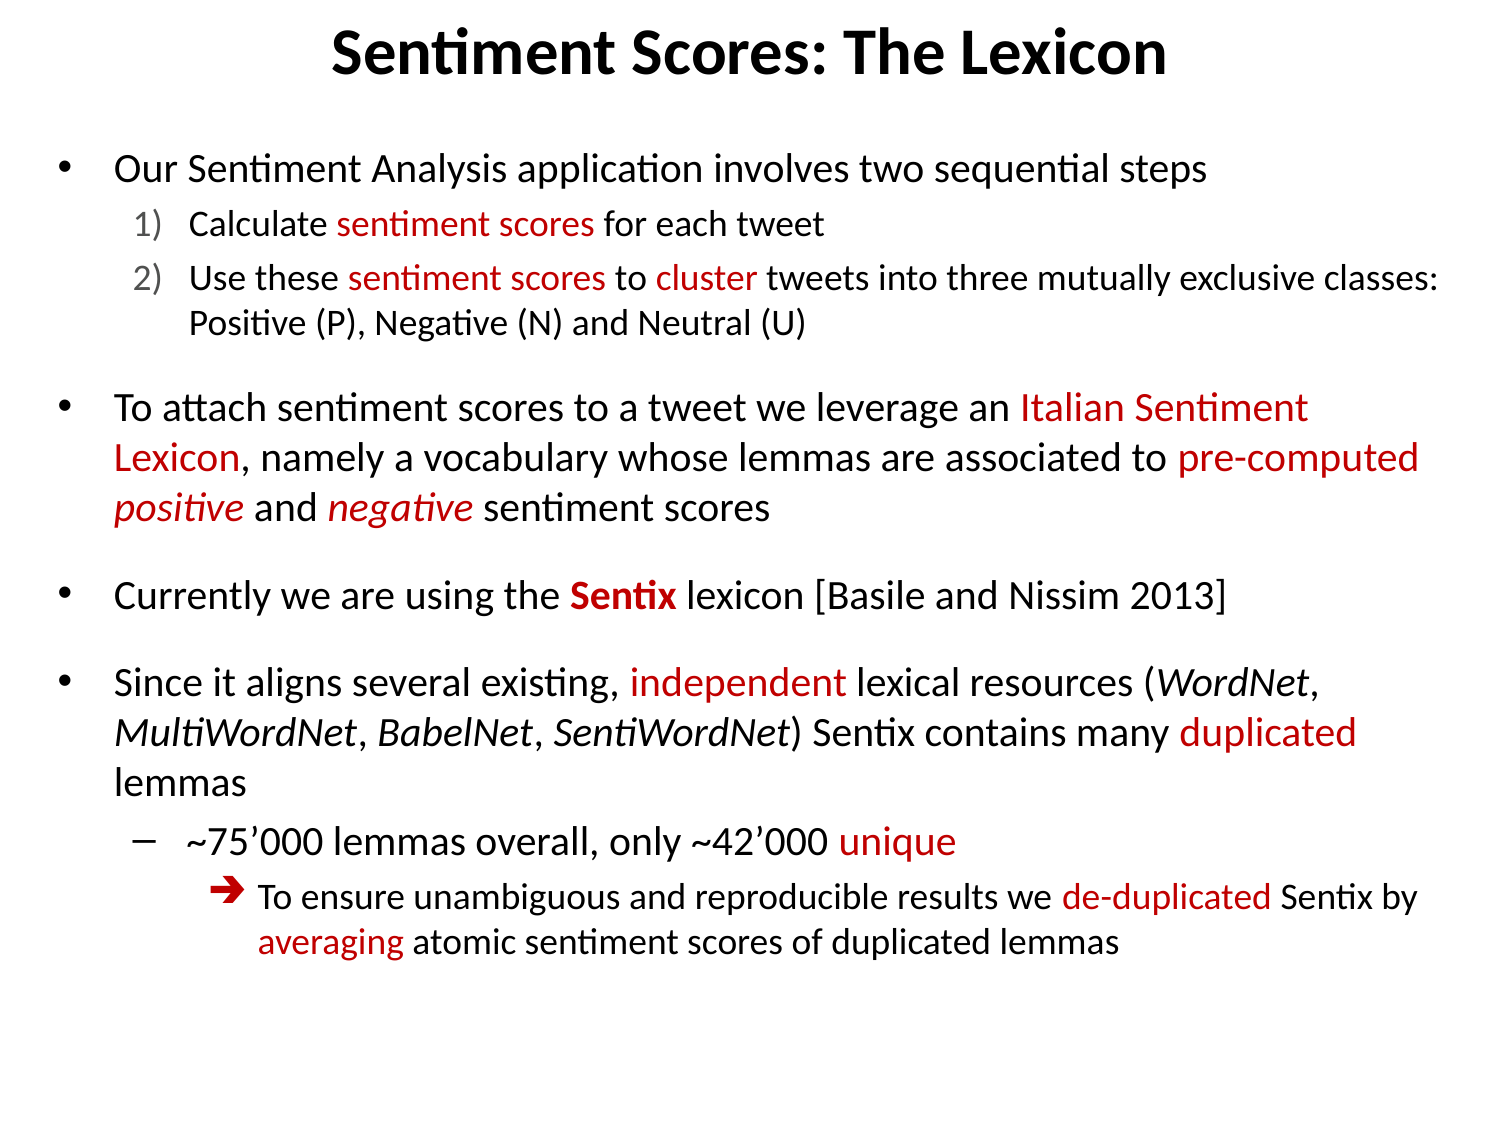

# Sentiment Scores: The Lexicon
Our Sentiment Analysis application involves two sequential steps
Calculate sentiment scores for each tweet
Use these sentiment scores to cluster tweets into three mutually exclusive classes: Positive (P), Negative (N) and Neutral (U)
To attach sentiment scores to a tweet we leverage an Italian Sentiment Lexicon, namely a vocabulary whose lemmas are associated to pre-computed positive and negative sentiment scores
Currently we are using the Sentix lexicon [Basile and Nissim 2013]
Since it aligns several existing, independent lexical resources (WordNet, MultiWordNet, BabelNet, SentiWordNet) Sentix contains many duplicated lemmas
~75’000 lemmas overall, only ~42’000 unique
To ensure unambiguous and reproducible results we de-duplicated Sentix by averaging atomic sentiment scores of duplicated lemmas